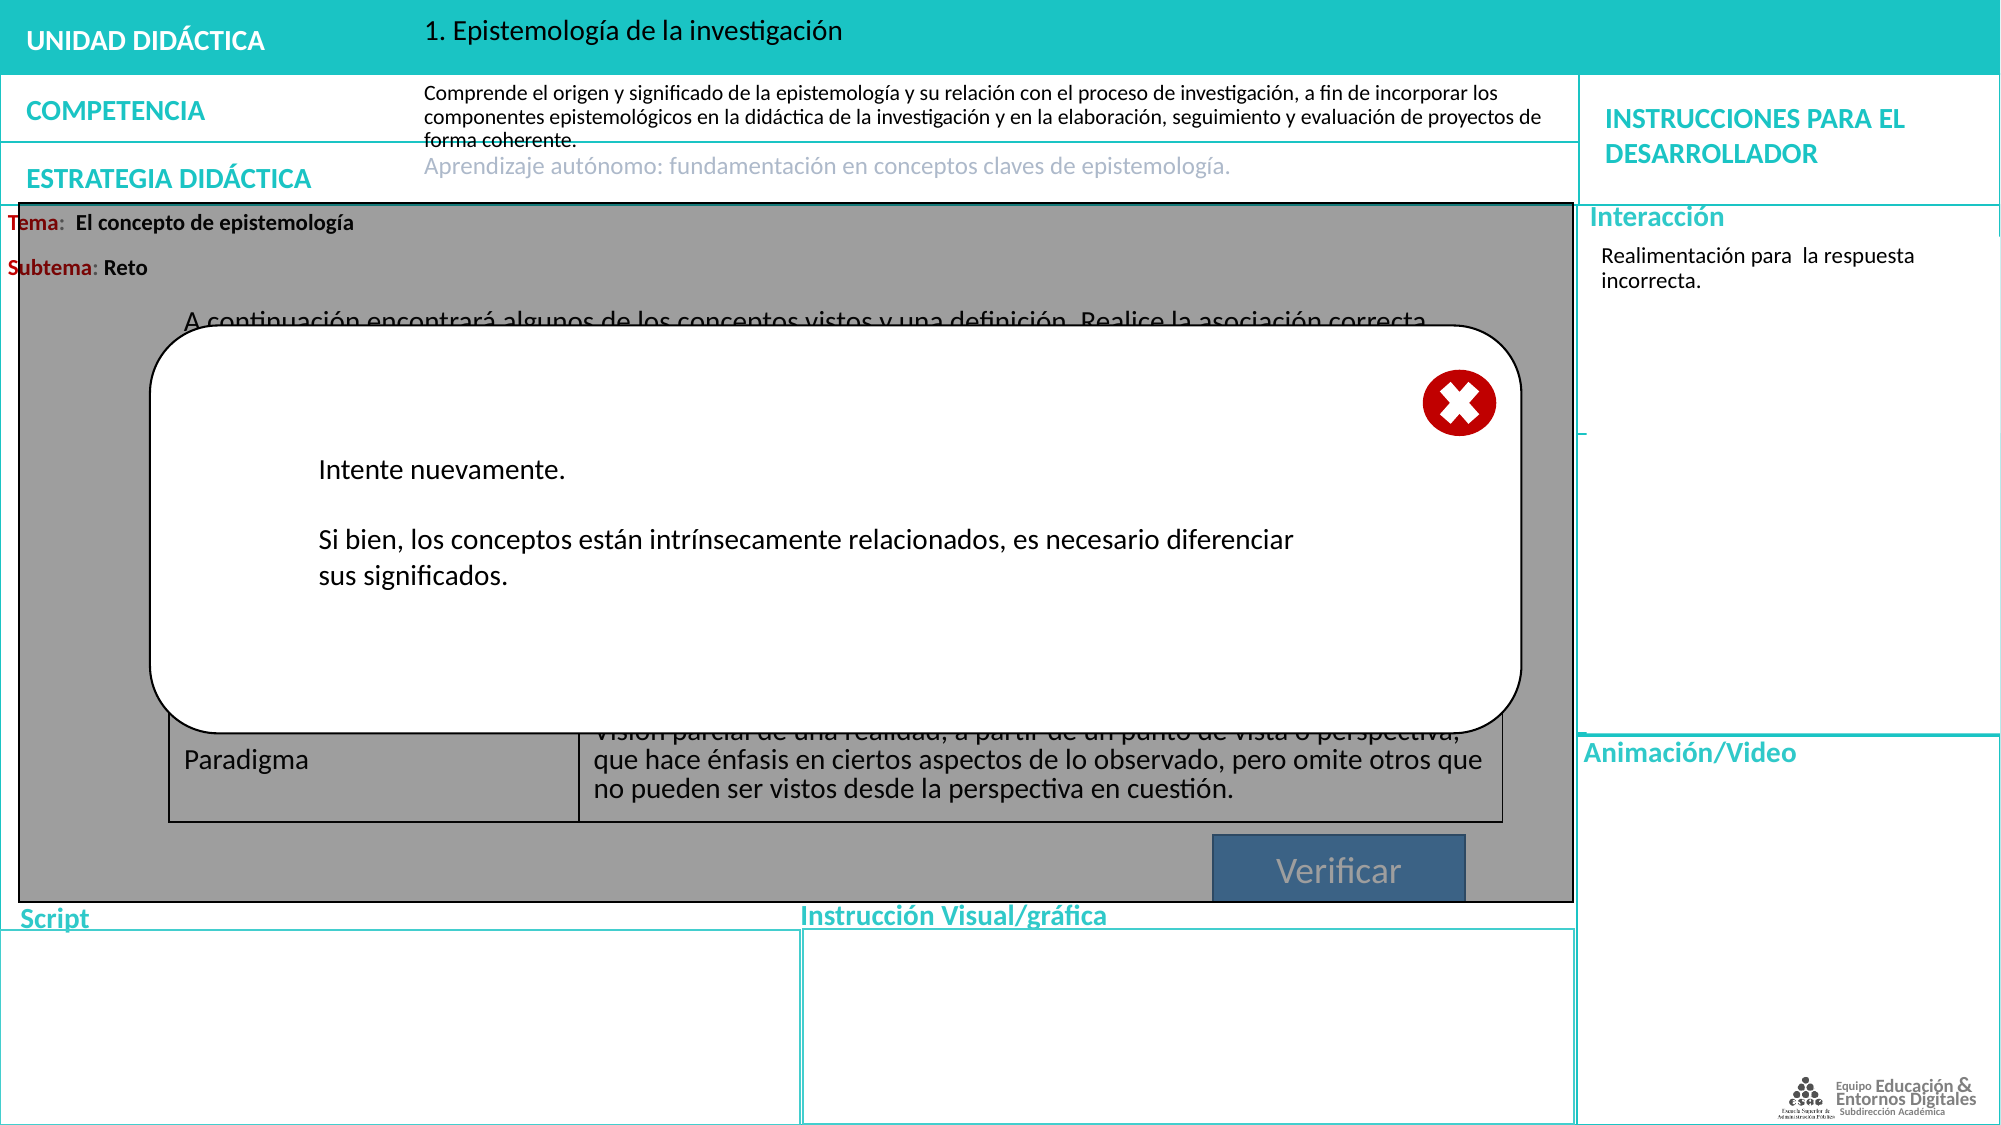

1. Epistemología de la investigación
Comprende el origen y significado de la epistemología y su relación con el proceso de investigación, a fin de incorporar los componentes epistemológicos en la didáctica de la investigación y en la elaboración, seguimiento y evaluación de proyectos de forma coherente.
Aprendizaje autónomo: fundamentación en conceptos claves de epistemología.

Tema:  El concepto de epistemología
Subtema: Reto

Realimentación para  la respuesta incorrecta.
A continuación encontrará algunos de los conceptos vistos y una definición. Realice la asociación correcta.

| Concepto | Definición |
| --- | --- |
| Epistemología | Intenta dar respuestas acerca de los principales supuestos relacionados con el conocimiento que se genera en el ámbito científico. |
| Filosofía | Inscribe todo propósito del conocer y hacia la cual convergen todas las explicaciones. |
| Modelo epistémico | Matriz de pensamiento que orienta la generación de conocimiento, desde los supuestos acerca del saber, su concepto, su propósito y sus criterios de validación. |
| Paradigma | Visión parcial de una realidad, a partir de un punto de vista o perspectiva, que hace énfasis en ciertos aspectos de lo observado, pero omite otros que no pueden ser vistos desde la perspectiva en cuestión. |

Intente nuevamente.

Si bien, los conceptos están intrínsecamente relacionados, es necesario diferenciar sus significados.

Verificar